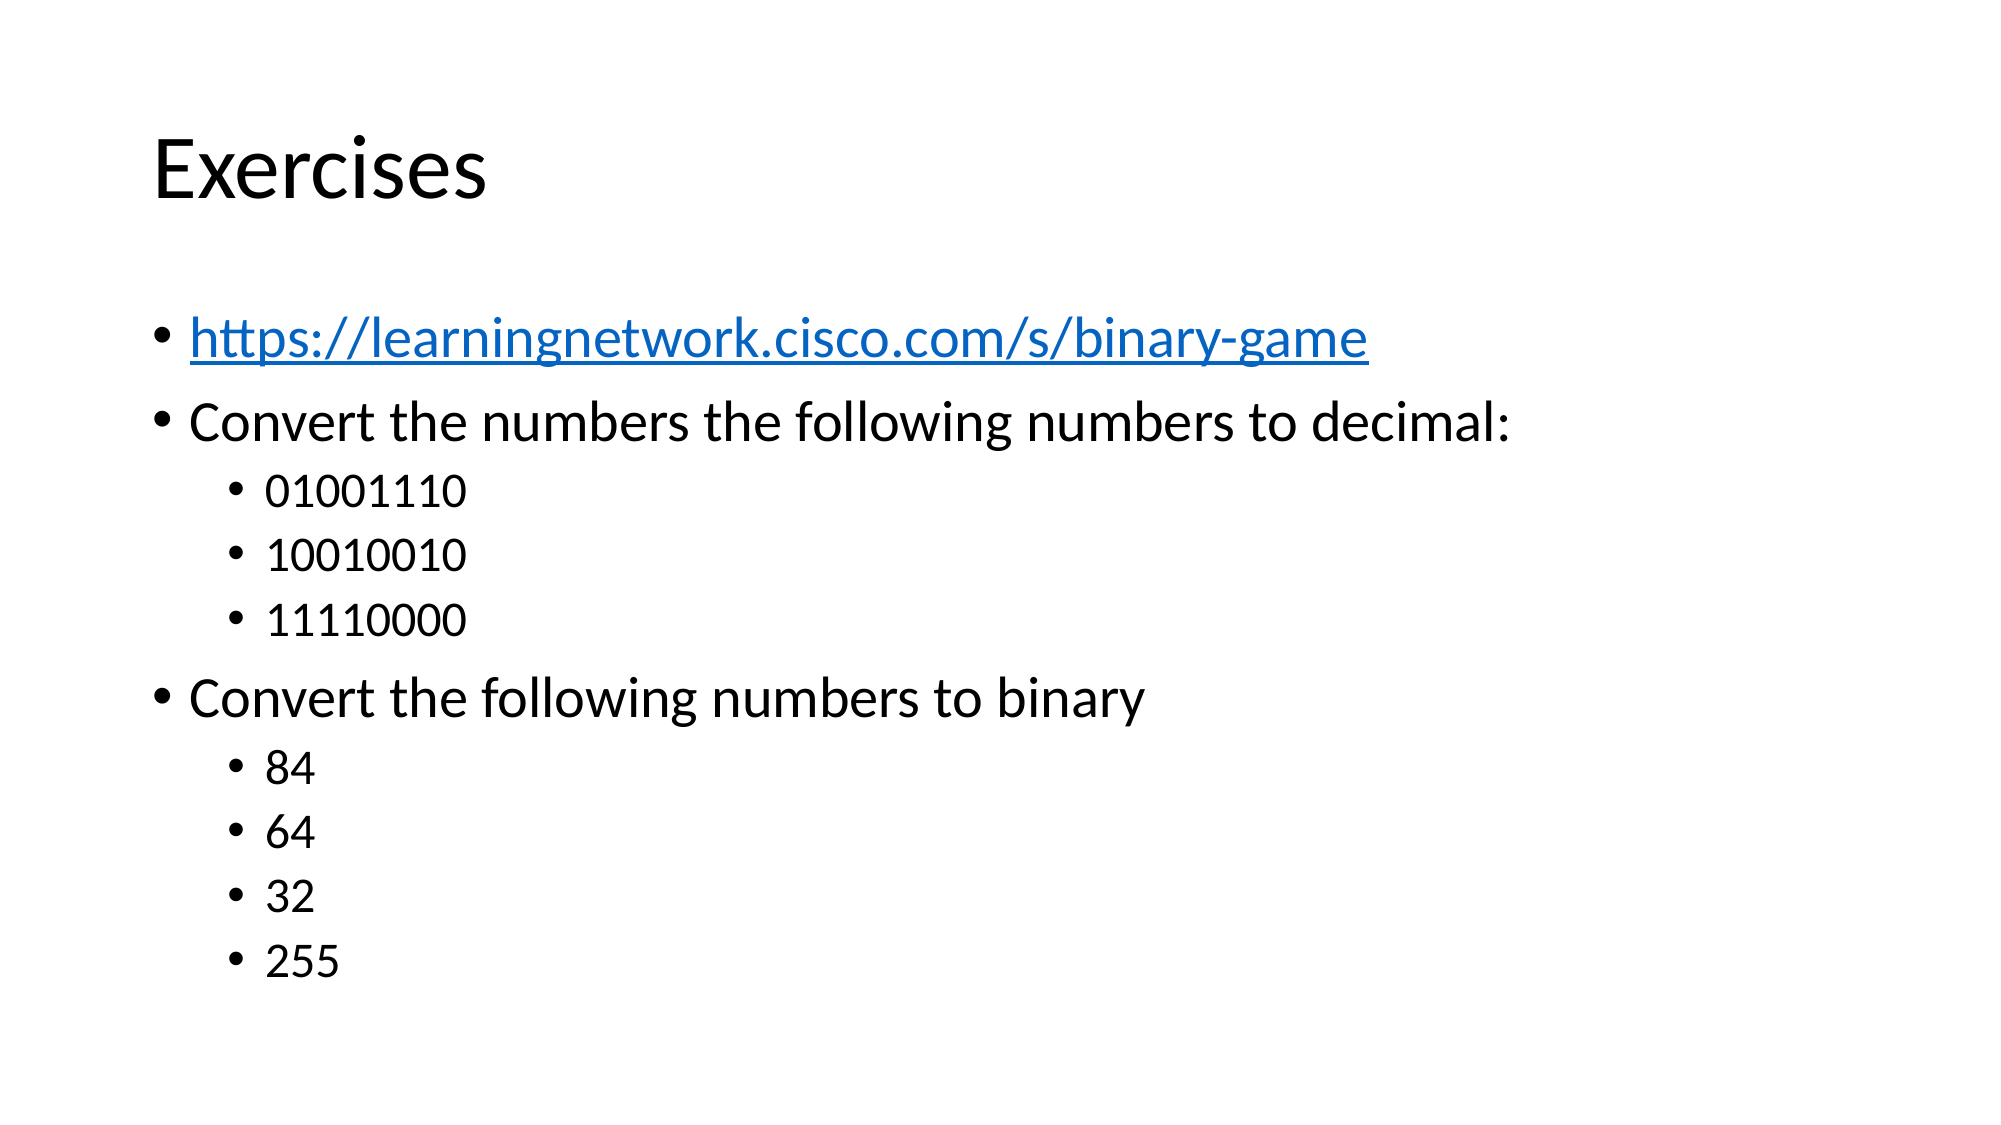

# Exercises
https://learningnetwork.cisco.com/s/binary-game
Convert the numbers the following numbers to decimal:
01001110
10010010
11110000
Convert the following numbers to binary
84
64
32
255